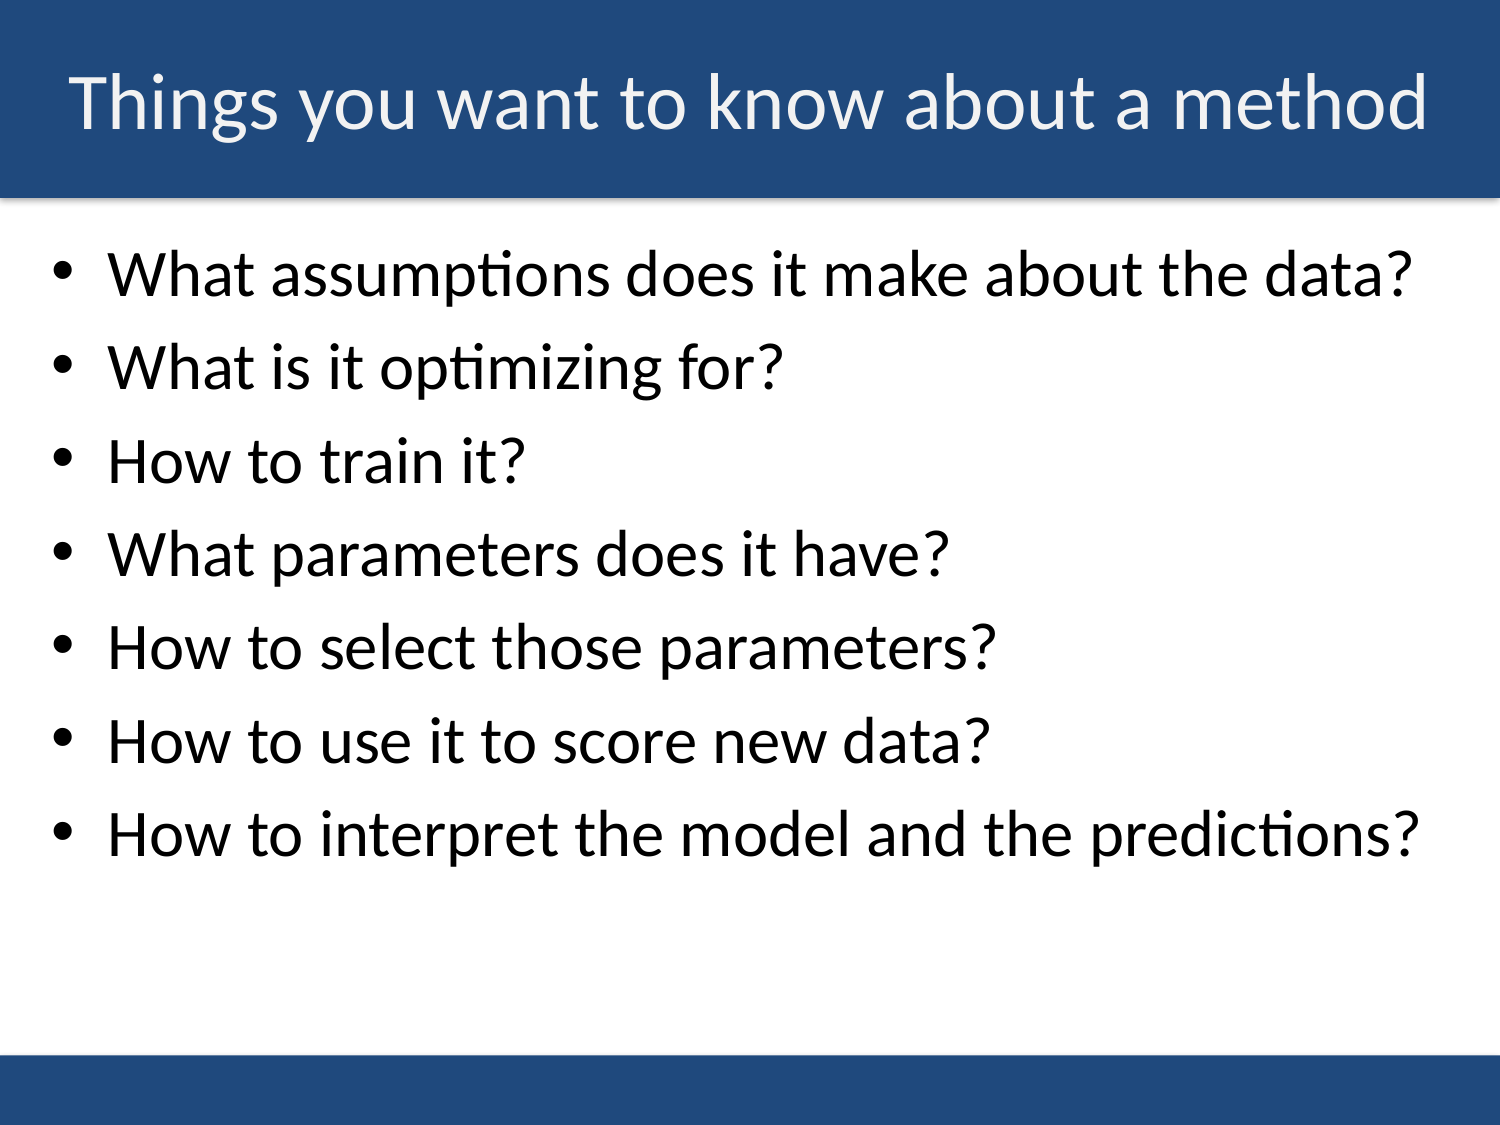

# Things you want to know about a method
What assumptions does it make about the data?
What is it optimizing for?
How to train it?
What parameters does it have?
How to select those parameters?
How to use it to score new data?
How to interpret the model and the predictions?